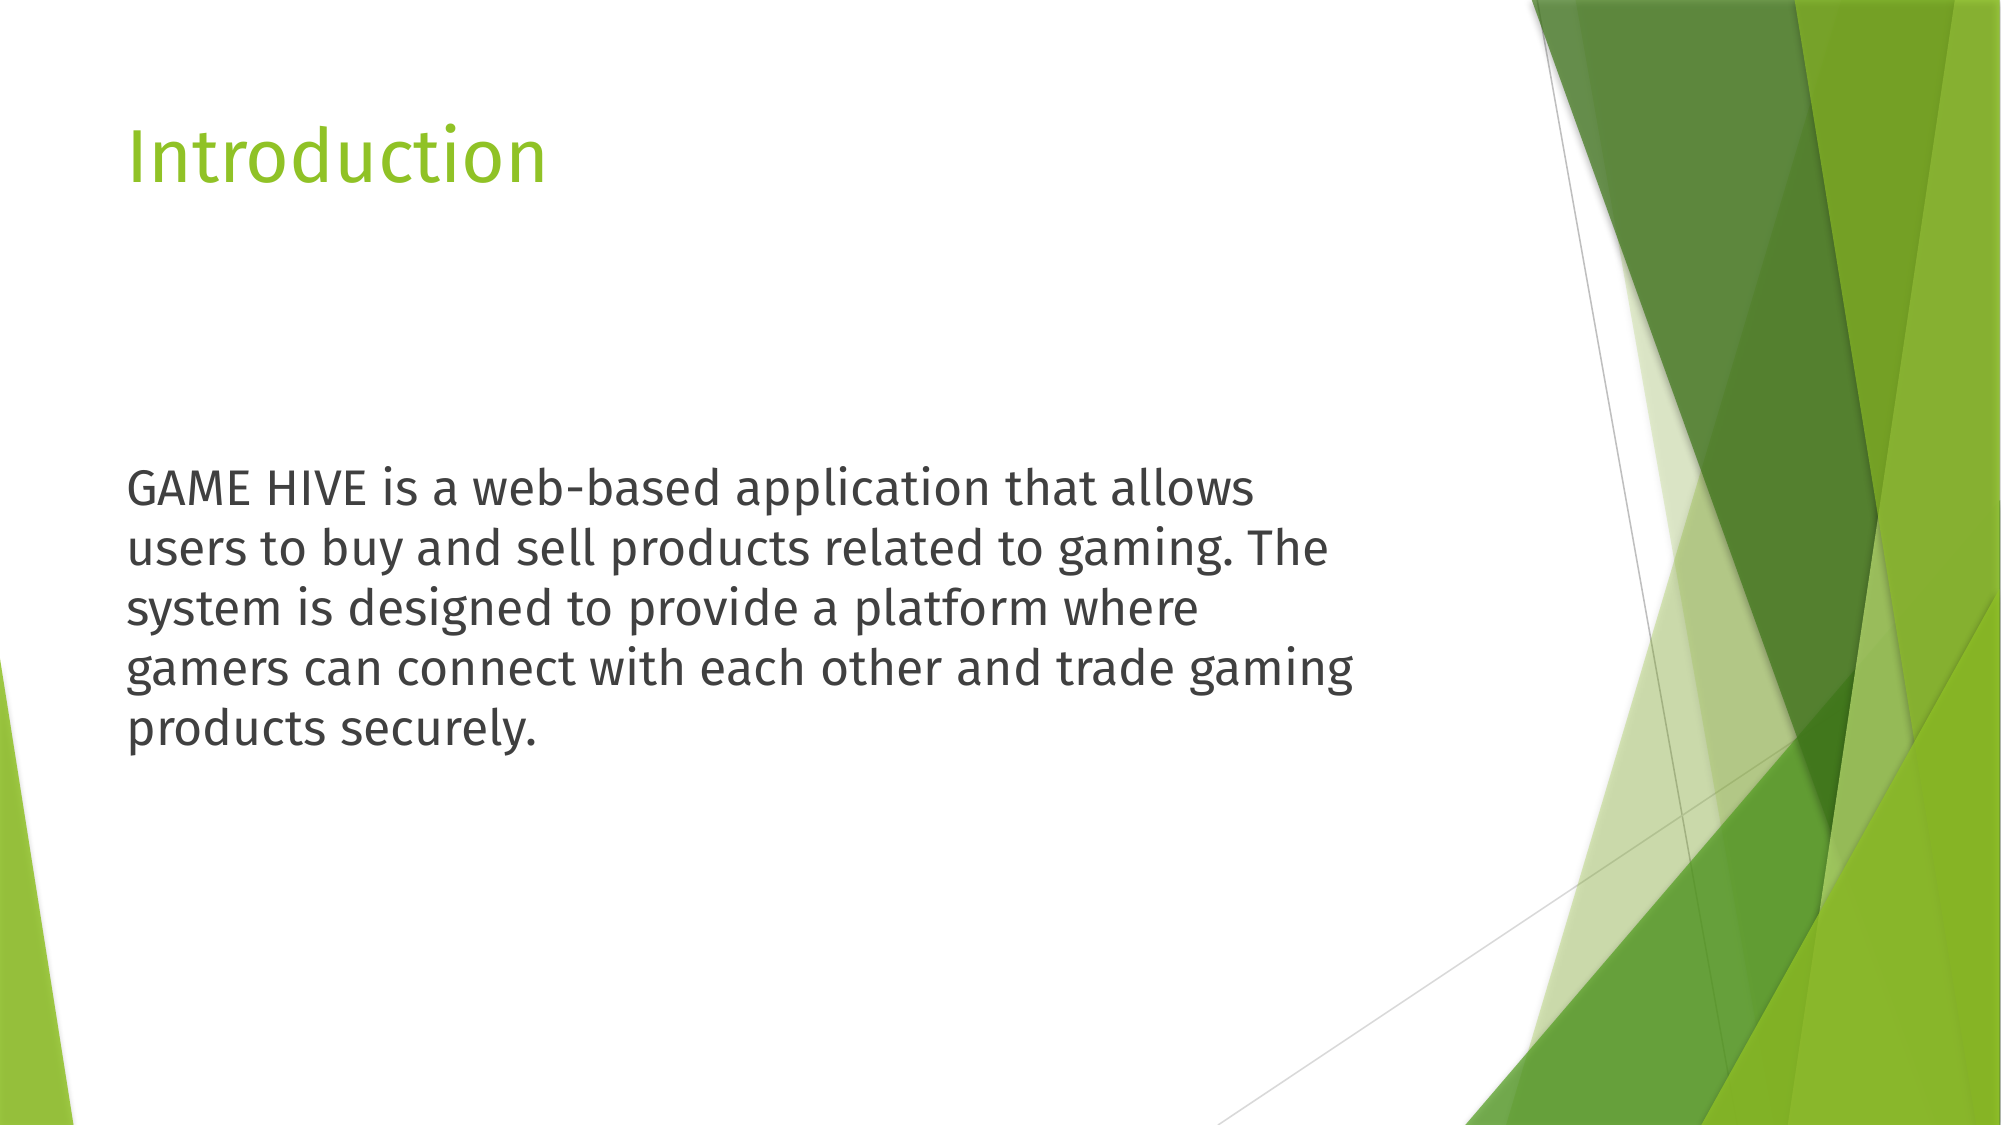

# Introduction

GAME HIVE is a web-based application that allows users to buy and sell products related to gaming. The system is designed to provide a platform where gamers can connect with each other and trade gaming products securely.